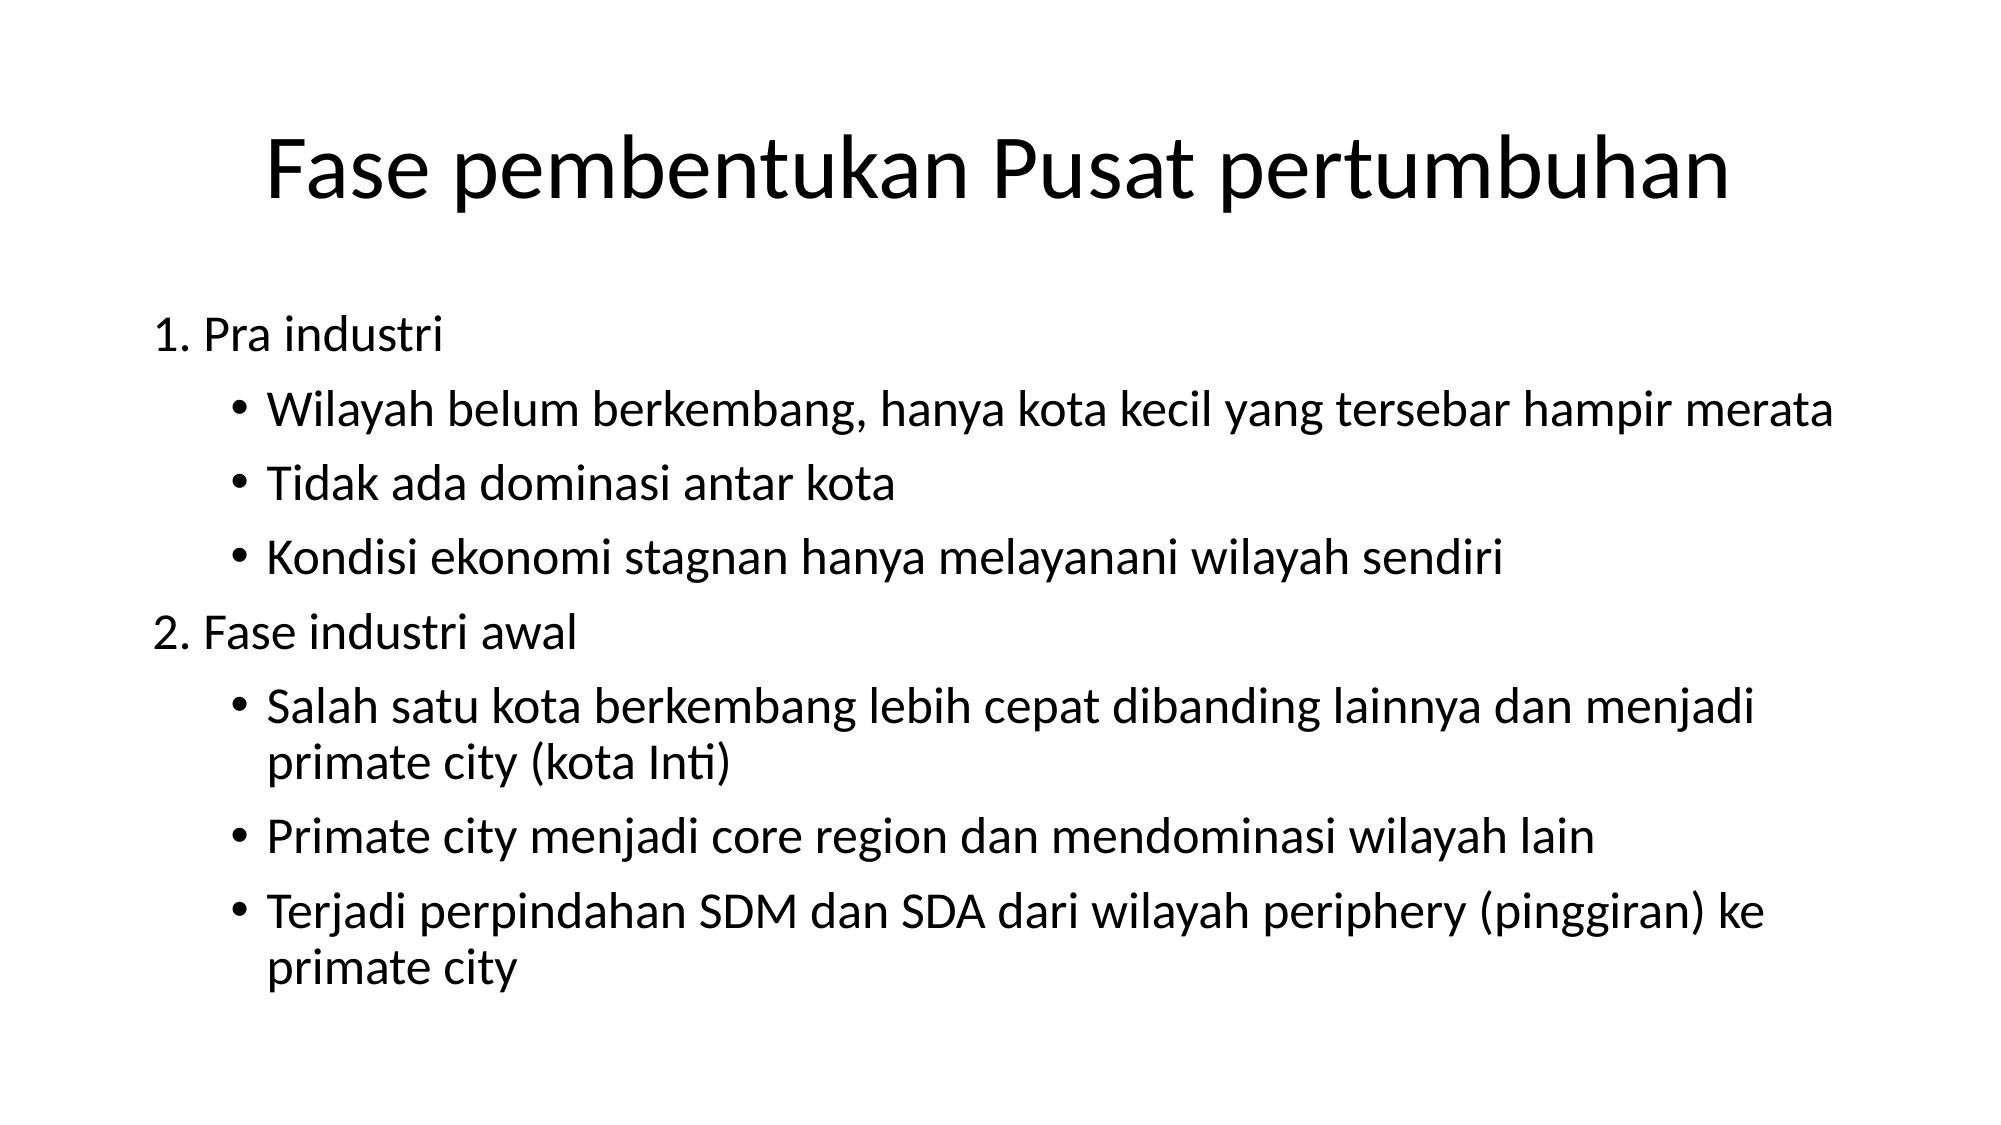

# Fase pembentukan Pusat pertumbuhan
1. Pra industri
Wilayah belum berkembang, hanya kota kecil yang tersebar hampir merata
Tidak ada dominasi antar kota
Kondisi ekonomi stagnan hanya melayanani wilayah sendiri
2. Fase industri awal
Salah satu kota berkembang lebih cepat dibanding lainnya dan menjadi primate city (kota Inti)
Primate city menjadi core region dan mendominasi wilayah lain
Terjadi perpindahan SDM dan SDA dari wilayah periphery (pinggiran) ke primate city